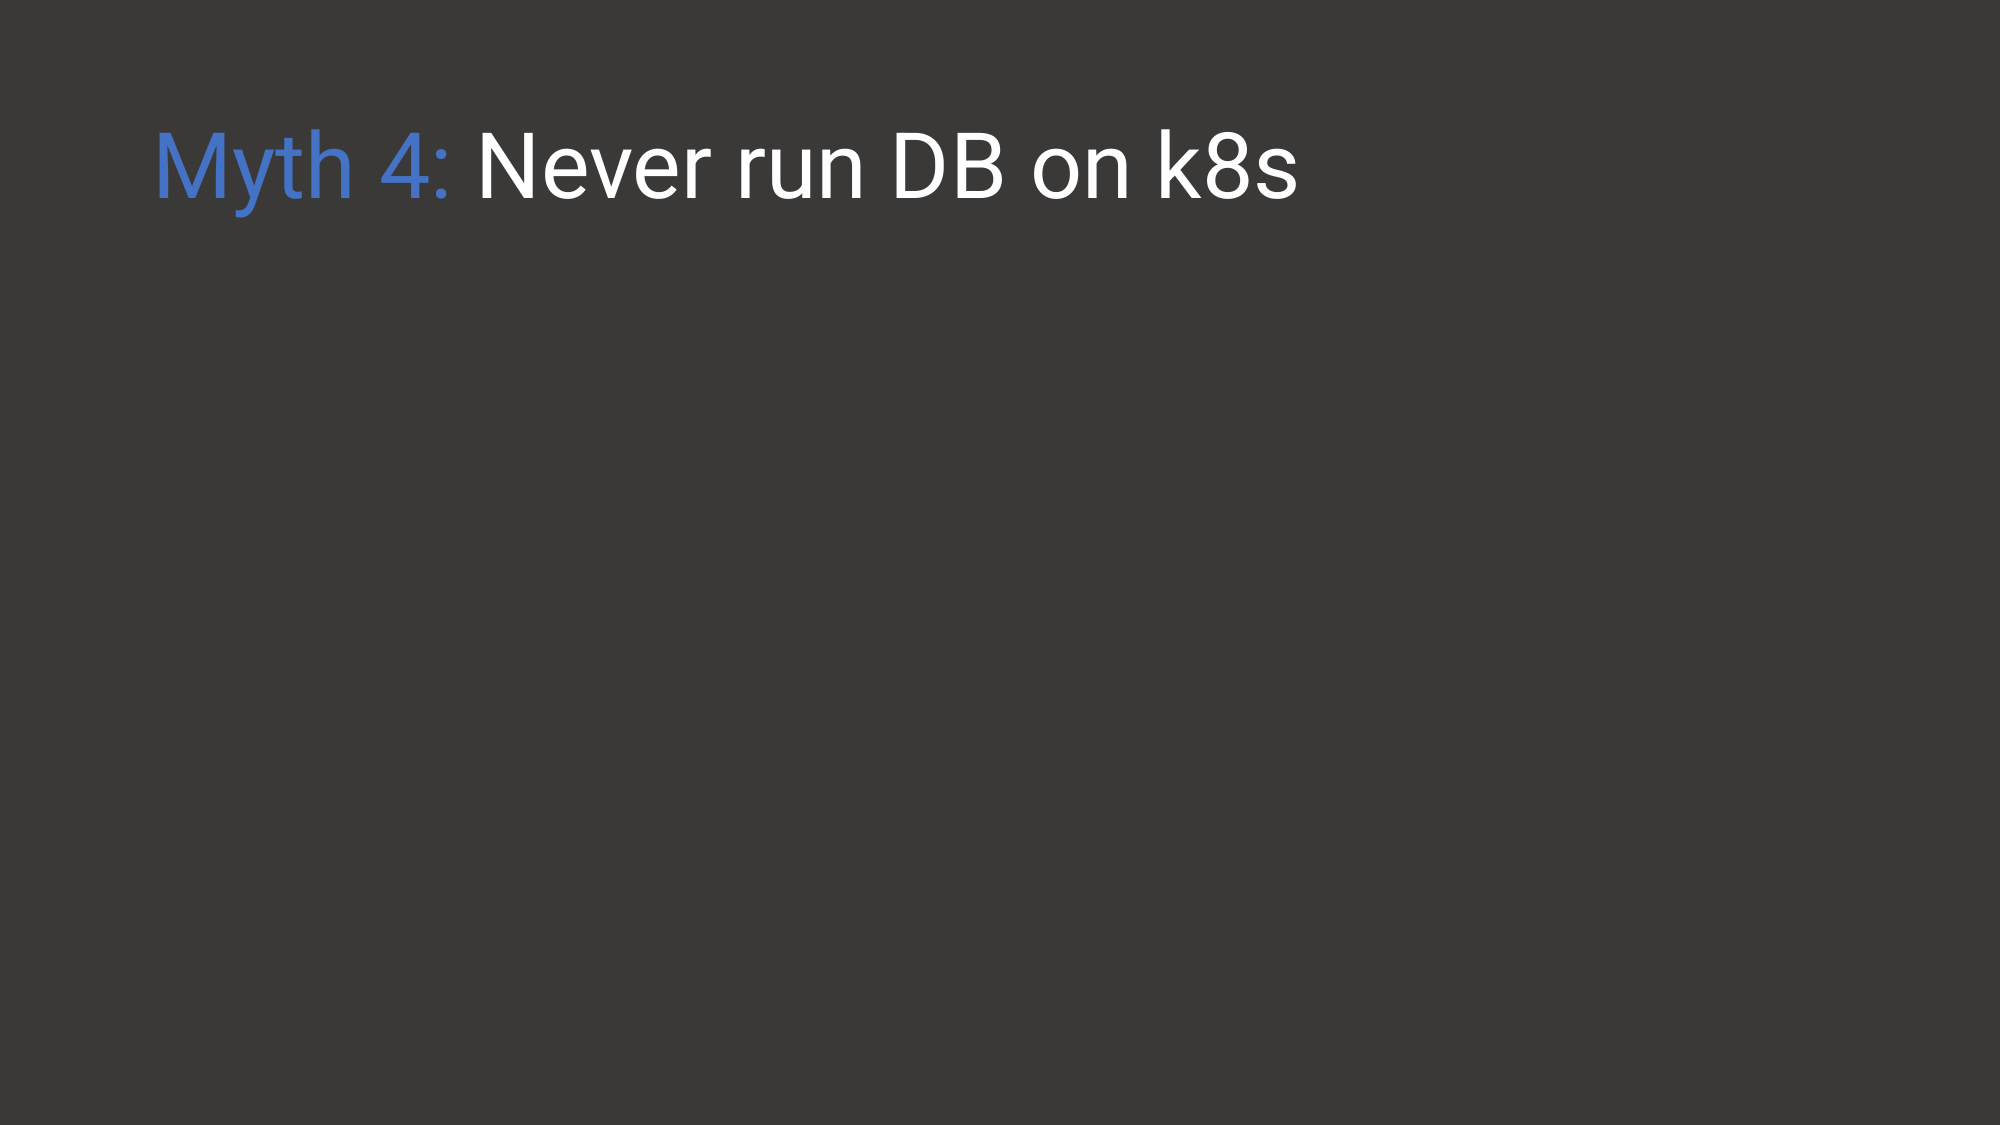

# Myth 4: Never run DB on k8s